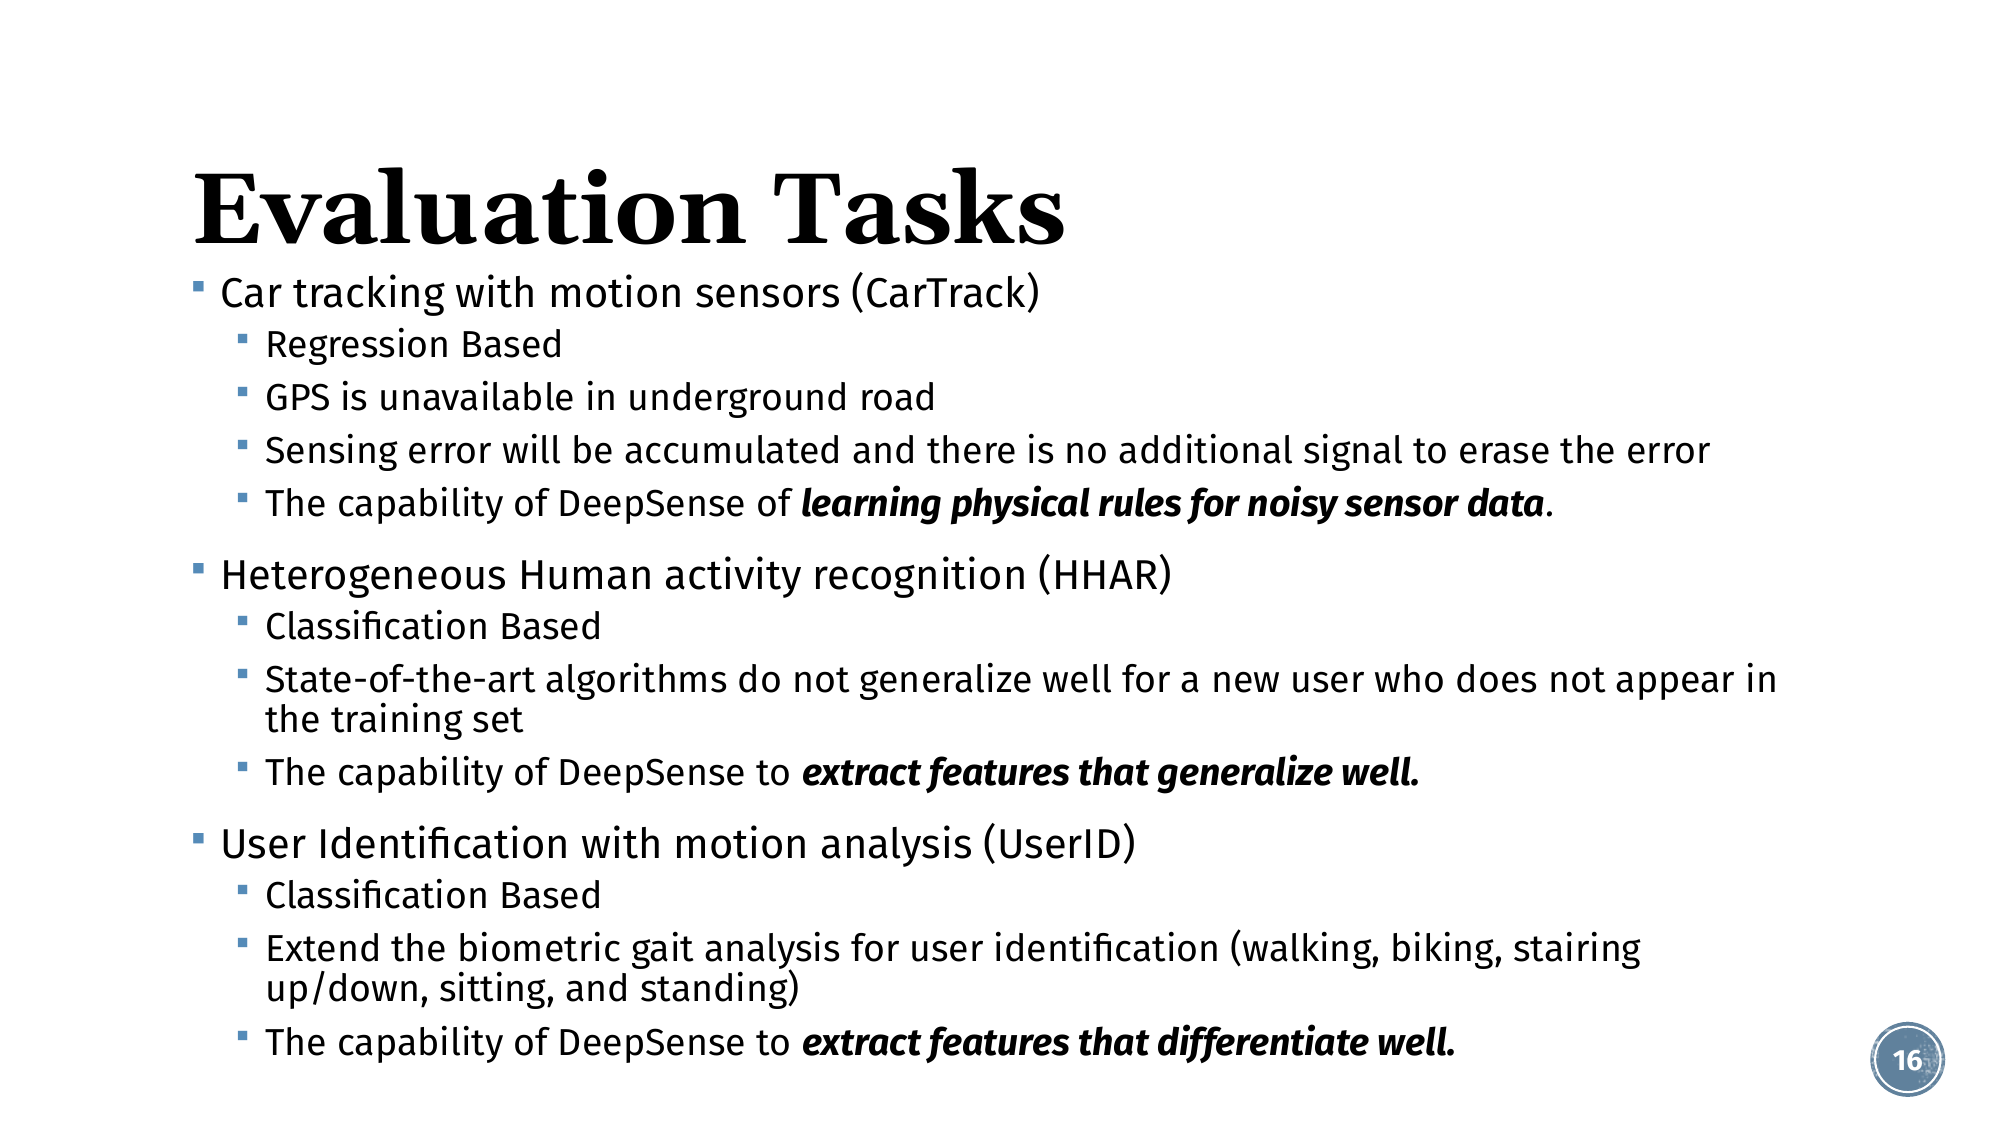

# Evaluation Tasks
Car tracking with motion sensors (CarTrack)
Regression Based
GPS is unavailable in underground road
Sensing error will be accumulated and there is no additional signal to erase the error
The capability of DeepSense of learning physical rules for noisy sensor data.
Heterogeneous Human activity recognition (HHAR)
Classification Based
State-of-the-art algorithms do not generalize well for a new user who does not appear in the training set
The capability of DeepSense to extract features that generalize well.
User Identification with motion analysis (UserID)
Classification Based
Extend the biometric gait analysis for user identification (walking, biking, stairing up/down, sitting, and standing)
The capability of DeepSense to extract features that differentiate well.

16